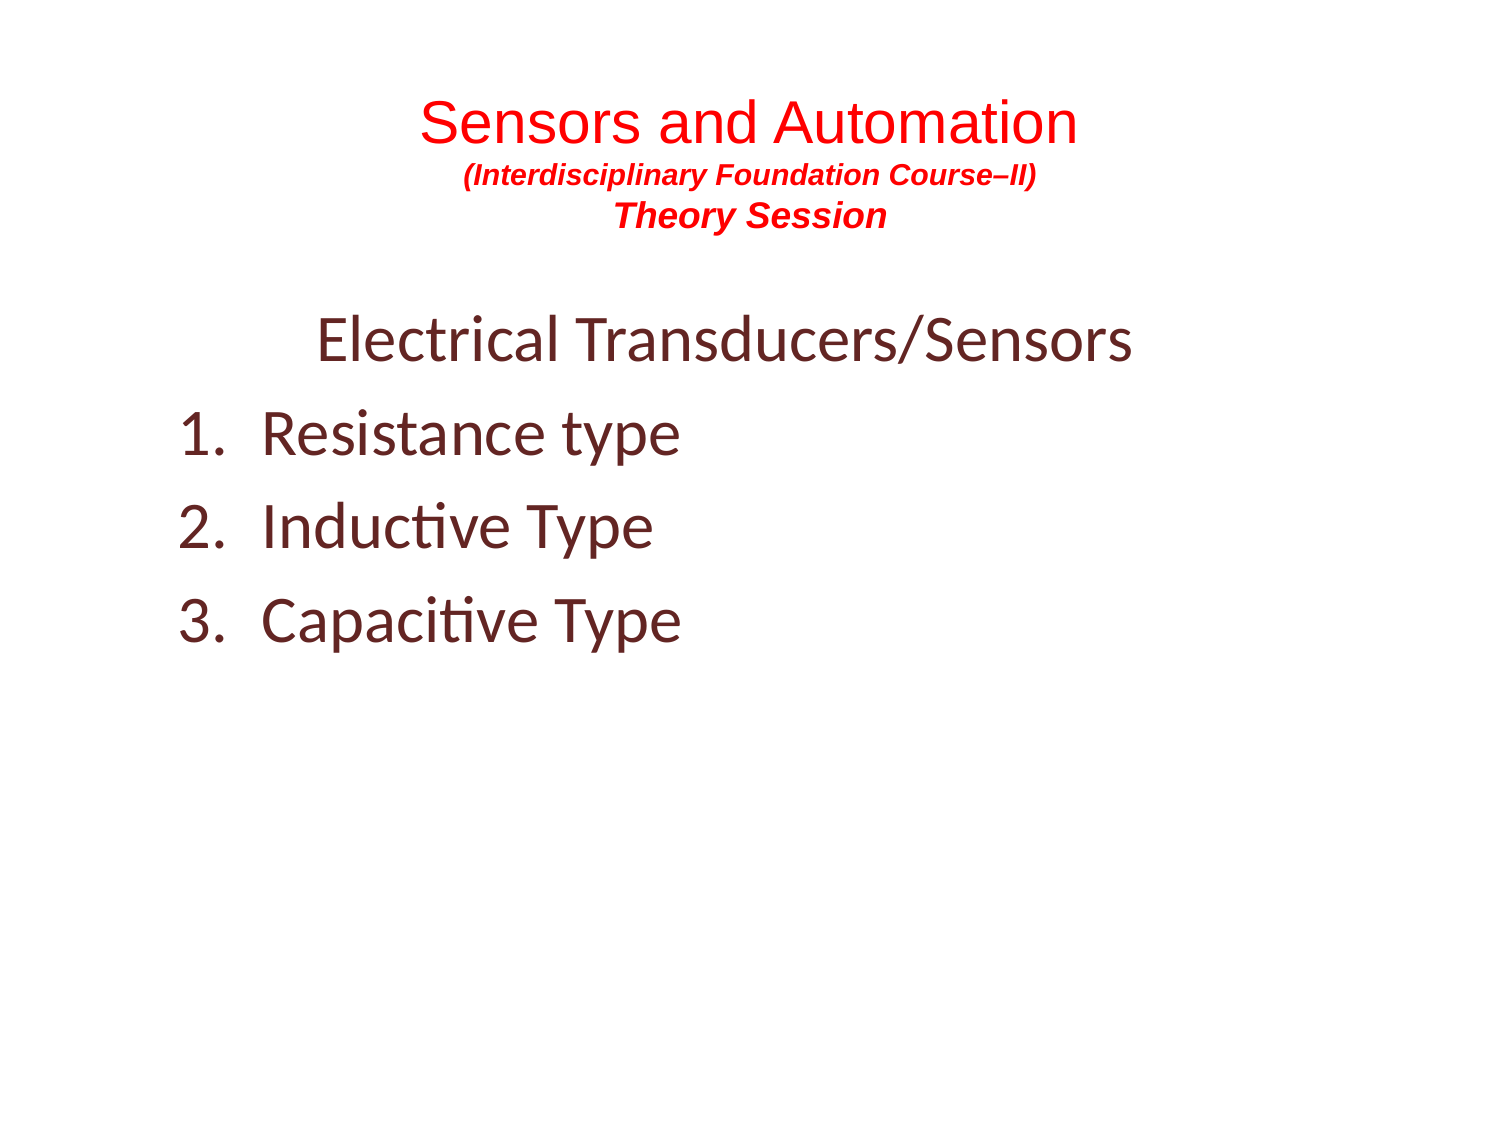

# Sensors and Automation (Interdisciplinary Foundation Course–II) Theory Session
Electrical Transducers/Sensors
Resistance type
Inductive Type
Capacitive Type